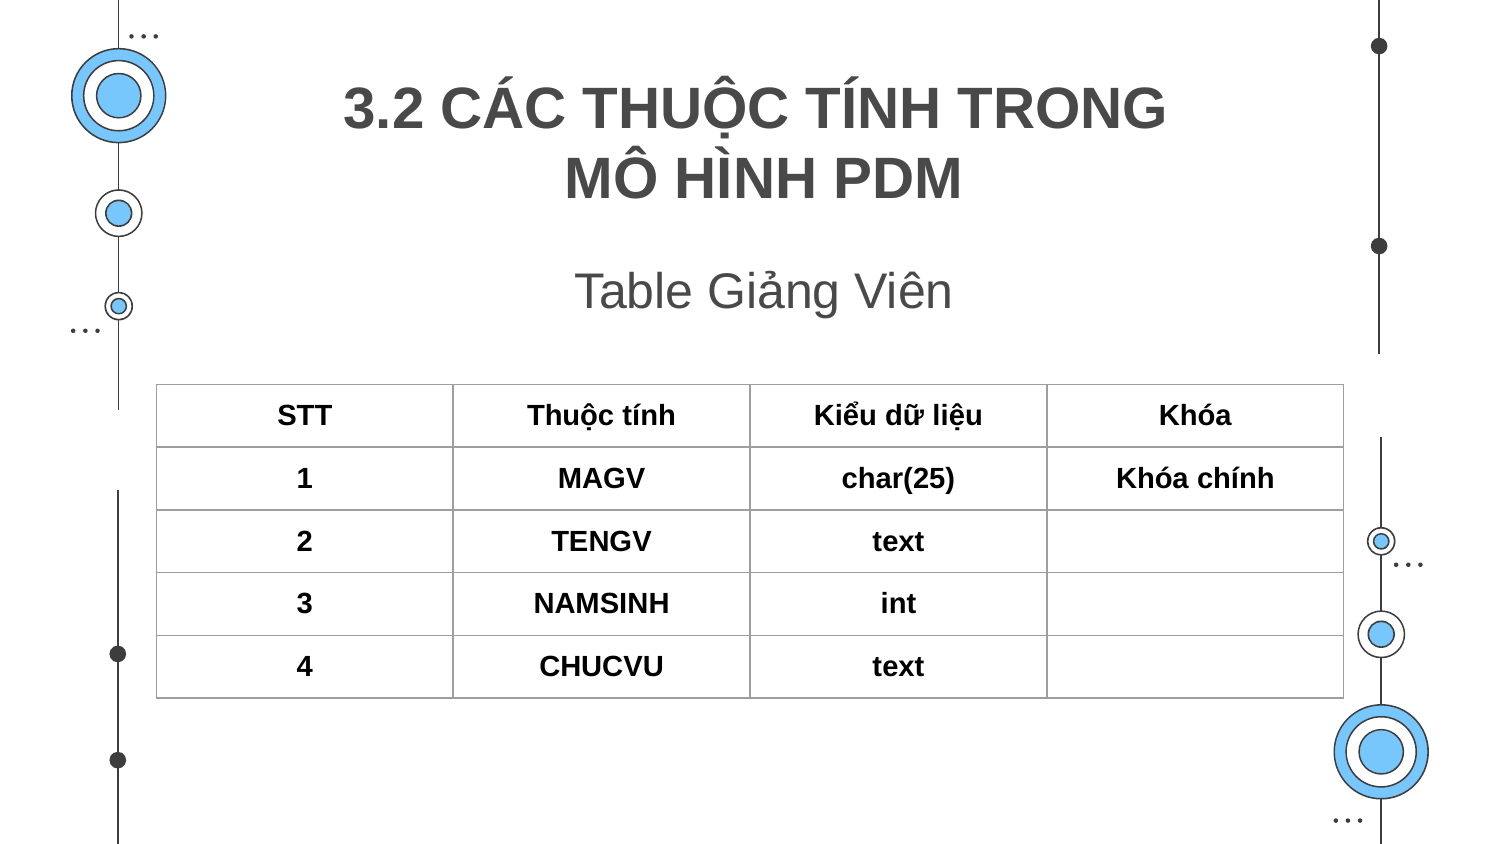

# 3.2 CÁC THUỘC TÍNH TRONG MÔ HÌNH PDM
Table Giảng Viên
| STT | Thuộc tính | Kiểu dữ liệu | Khóa |
| --- | --- | --- | --- |
| 1 | MAGV | char(25) | Khóa chính |
| 2 | TENGV | text |  |
| 3 | NAMSINH | int |  |
| 4 | CHUCVU | text |  |